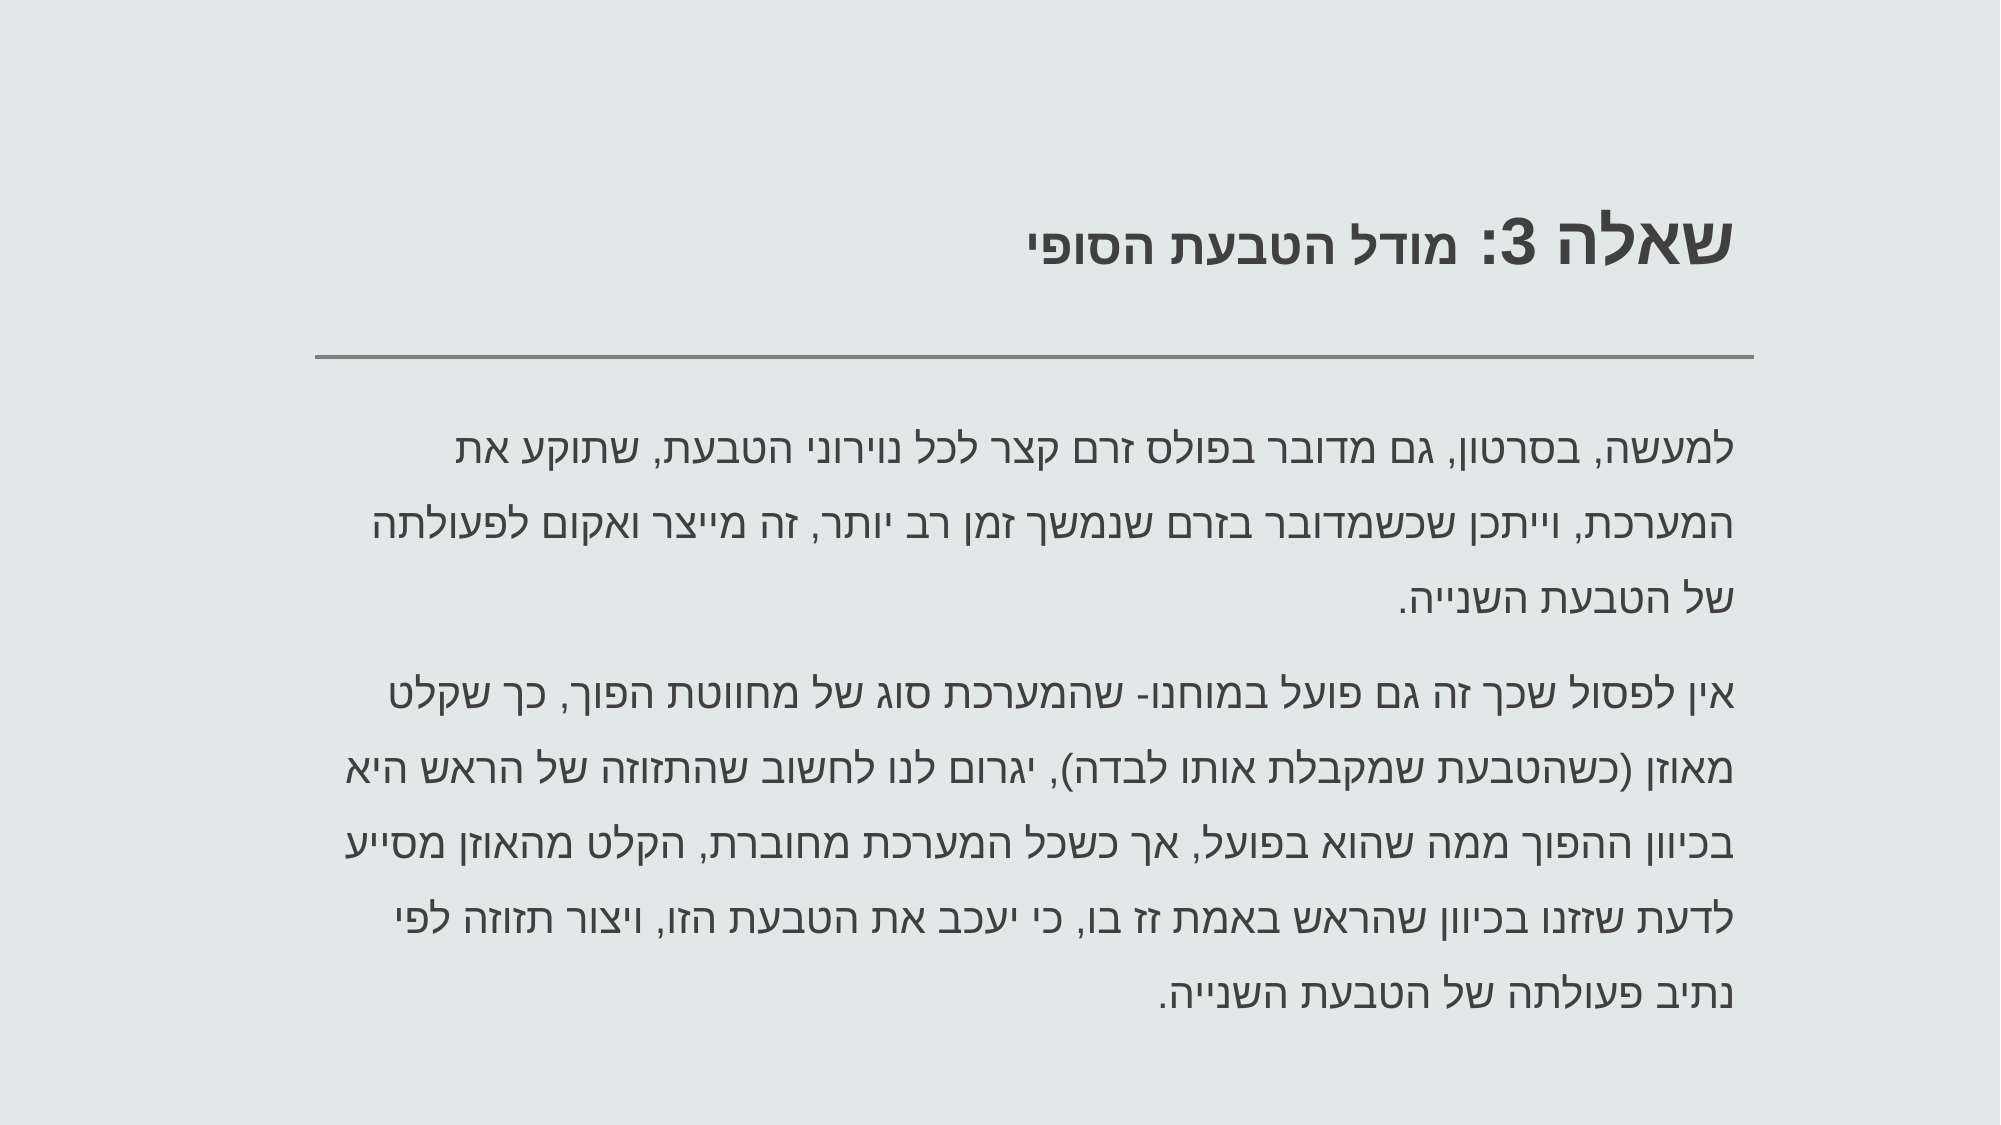

# שאלה 3: מודל הטבעת הסופי
למעשה, בסרטון, גם מדובר בפולס זרם קצר לכל נוירוני הטבעת, שתוקע את המערכת, וייתכן שכשמדובר בזרם שנמשך זמן רב יותר, זה מייצר ואקום לפעולתה של הטבעת השנייה.
אין לפסול שכך זה גם פועל במוחנו- שהמערכת סוג של מחווטת הפוך, כך שקלט מאוזן (כשהטבעת שמקבלת אותו לבדה), יגרום לנו לחשוב שהתזוזה של הראש היא בכיוון ההפוך ממה שהוא בפועל, אך כשכל המערכת מחוברת, הקלט מהאוזן מסייע לדעת שזזנו בכיוון שהראש באמת זז בו, כי יעכב את הטבעת הזו, ויצור תזוזה לפי נתיב פעולתה של הטבעת השנייה.